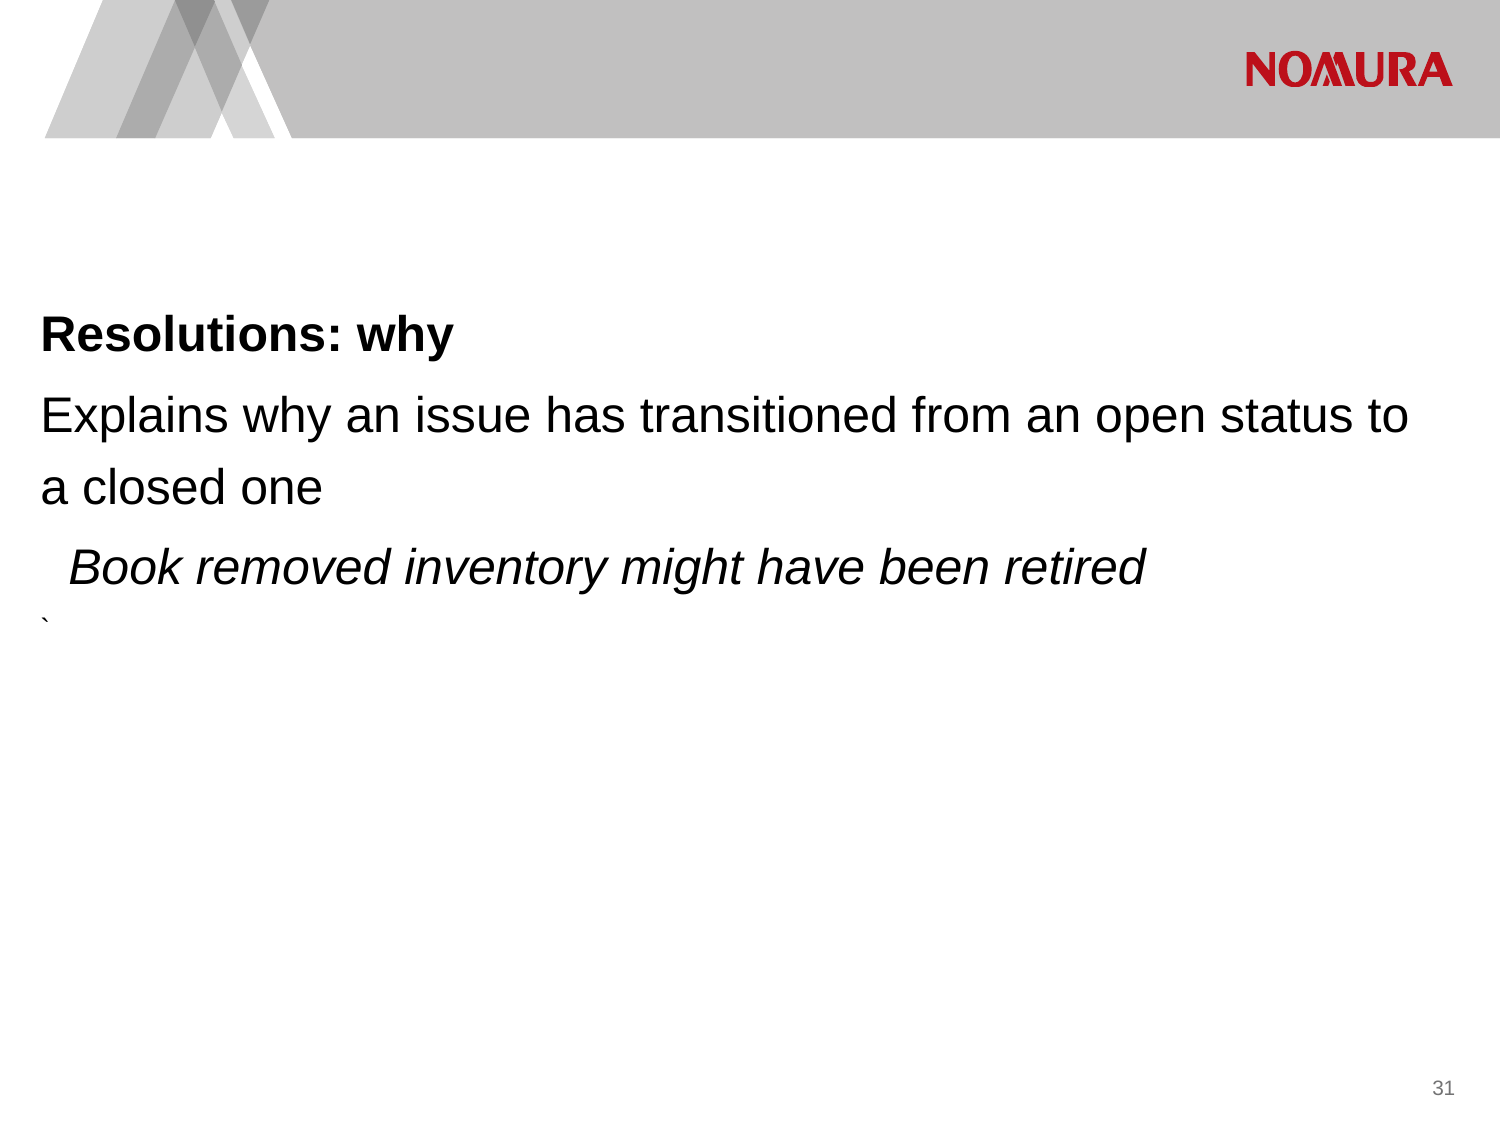

Resolutions: why
Explains why an issue has transitioned from an open status to a closed one
  Book removed inventory might have been retired
`
31